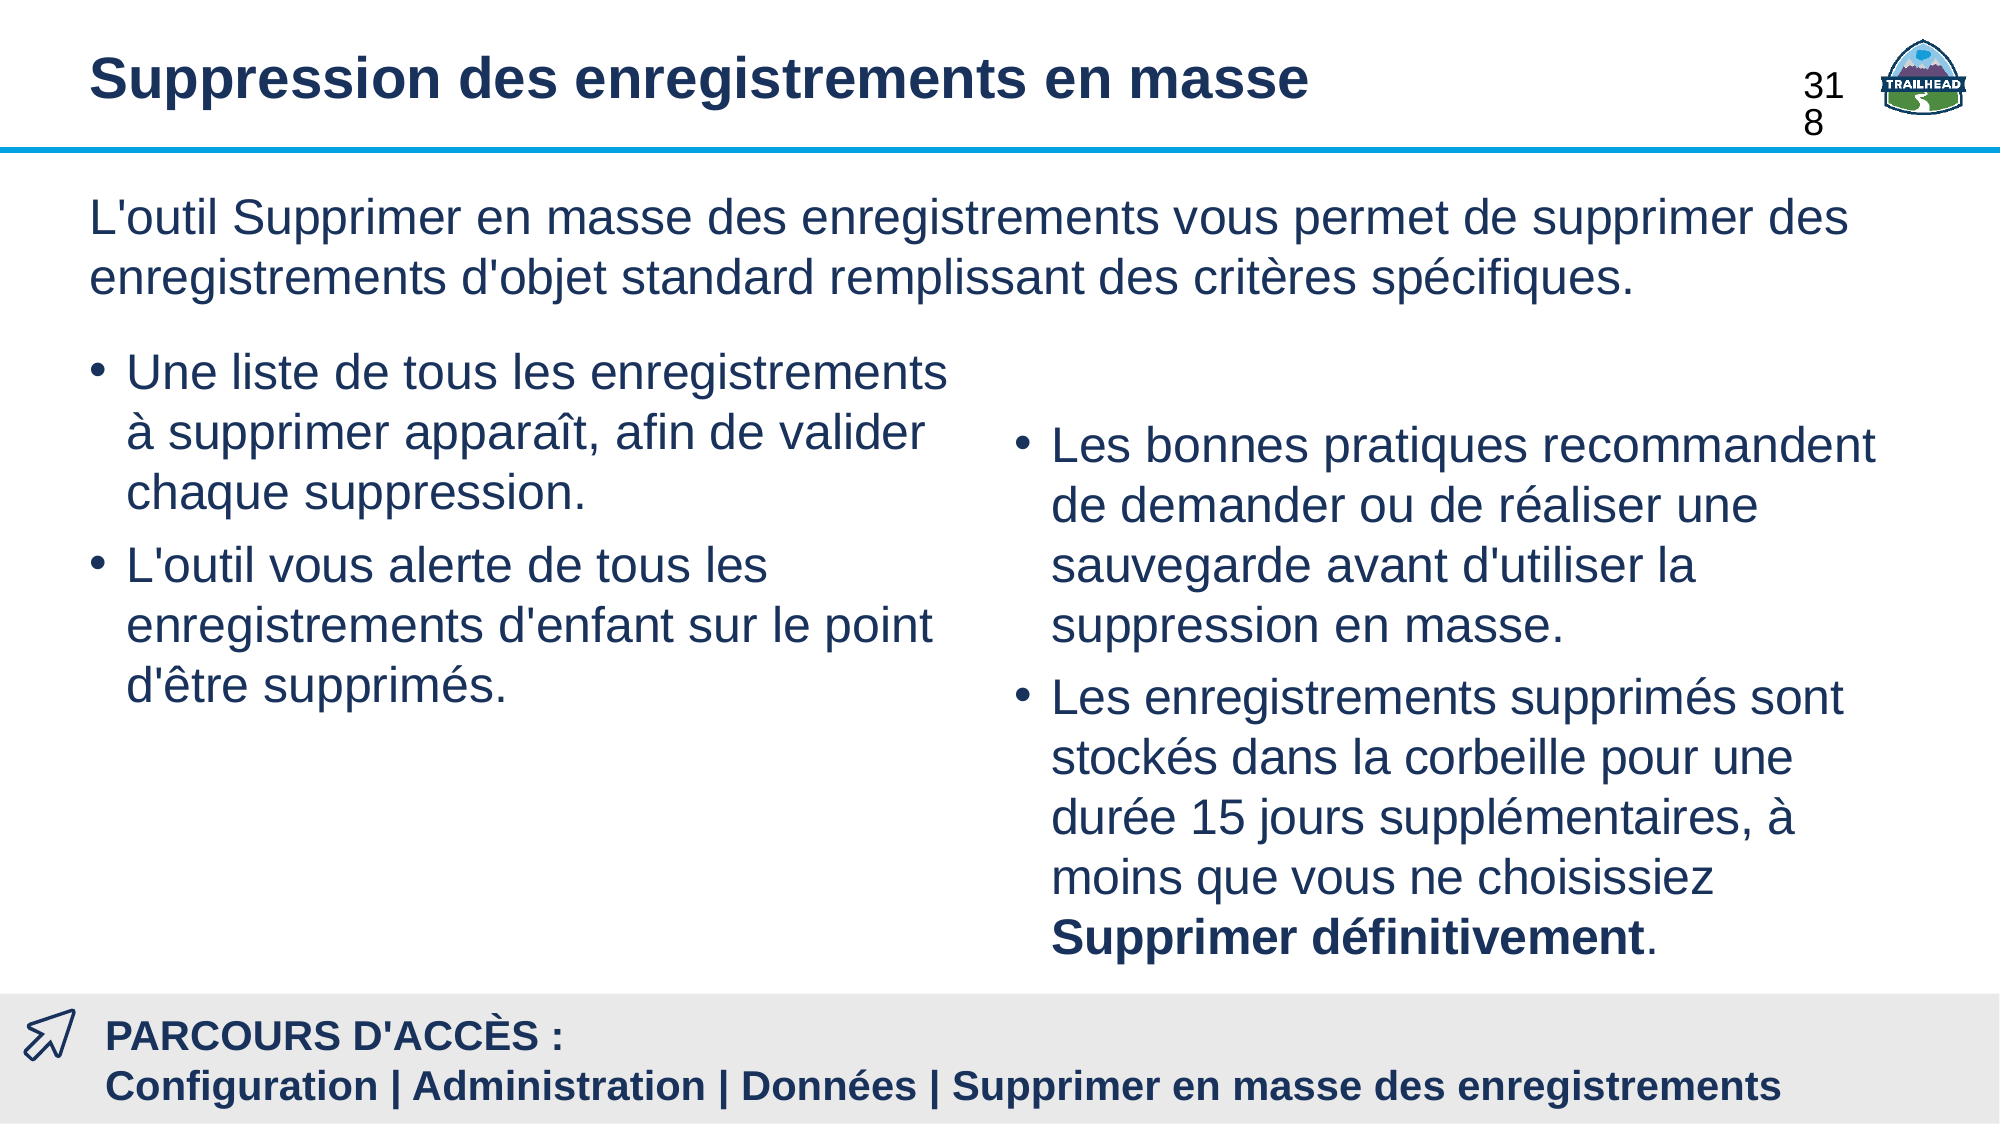

Suppression des enregistrements en masse
318
L'outil Supprimer en masse des enregistrements vous permet de supprimer des enregistrements d'objet standard remplissant des critères spécifiques.

Une liste de tous les enregistrements à supprimer apparaît, afin de valider chaque suppression.
L'outil vous alerte de tous les enregistrements d'enfant sur le point d'être supprimés.

Les bonnes pratiques recommandent de demander ou de réaliser une sauvegarde avant d'utiliser la suppression en masse.
Les enregistrements supprimés sont stockés dans la corbeille pour une durée 15 jours supplémentaires, à moins que vous ne choisissiez Supprimer définitivement.
PARCOURS D'ACCÈS :
Configuration | Administration | Données | Supprimer en masse des enregistrements